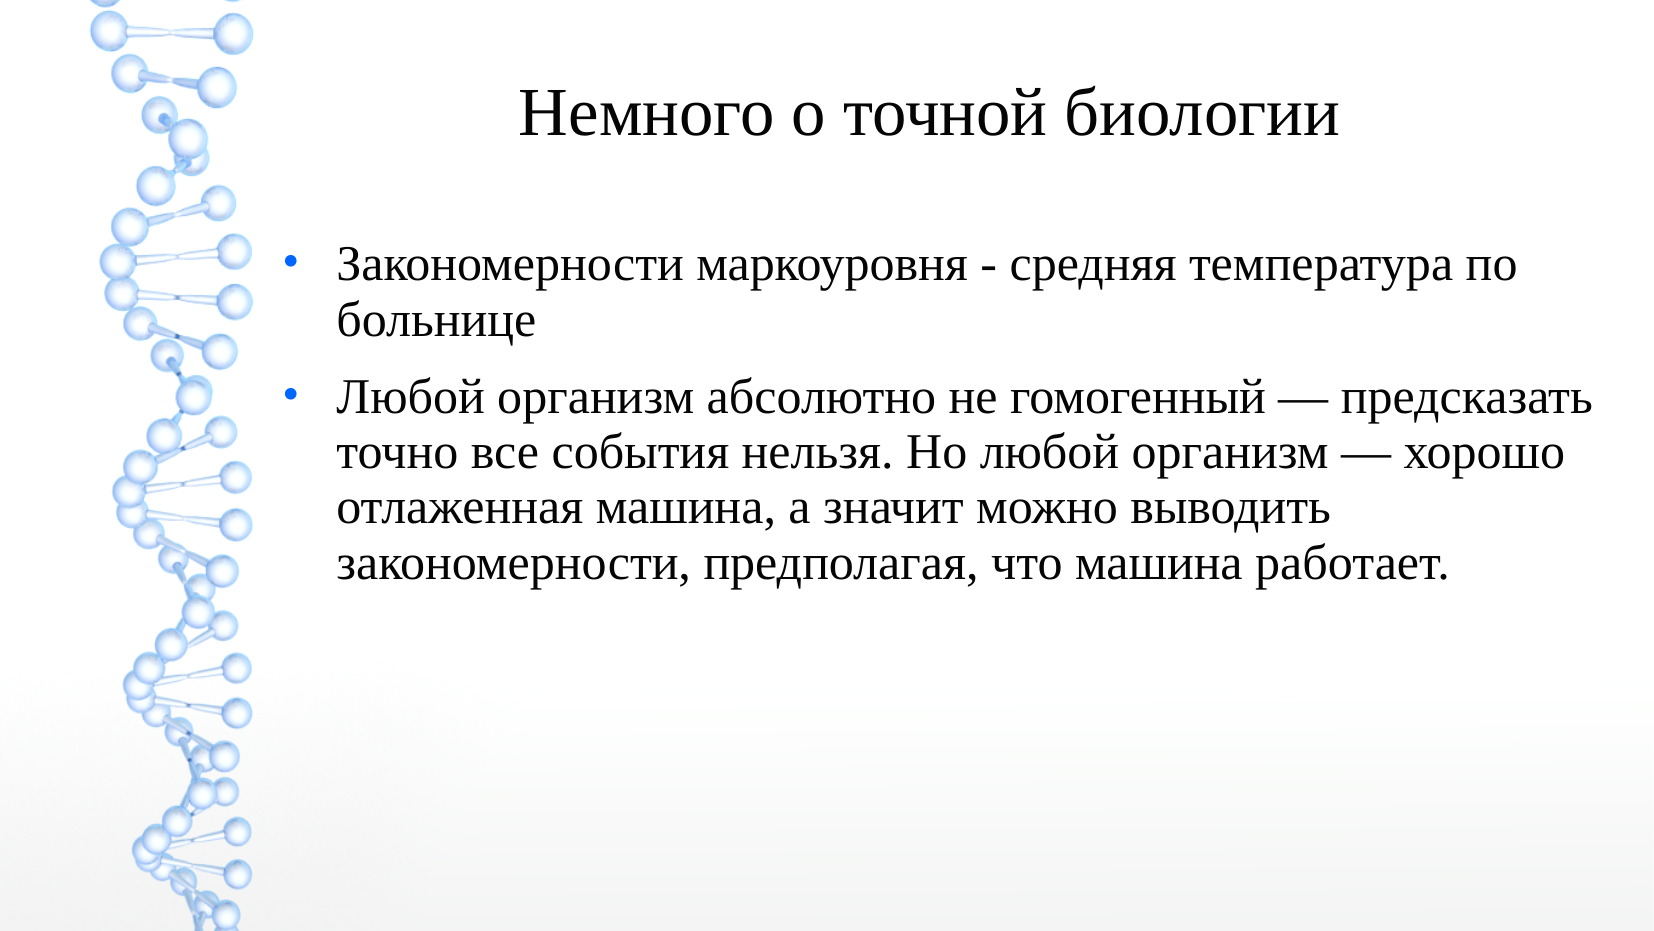

Немного о точной биологии
Закономерности маркоуровня - средняя температура по больнице
Любой организм абсолютно не гомогенный — предсказать точно все события нельзя. Но любой организм — хорошо отлаженная машина, а значит можно выводить закономерности, предполагая, что машина работает.